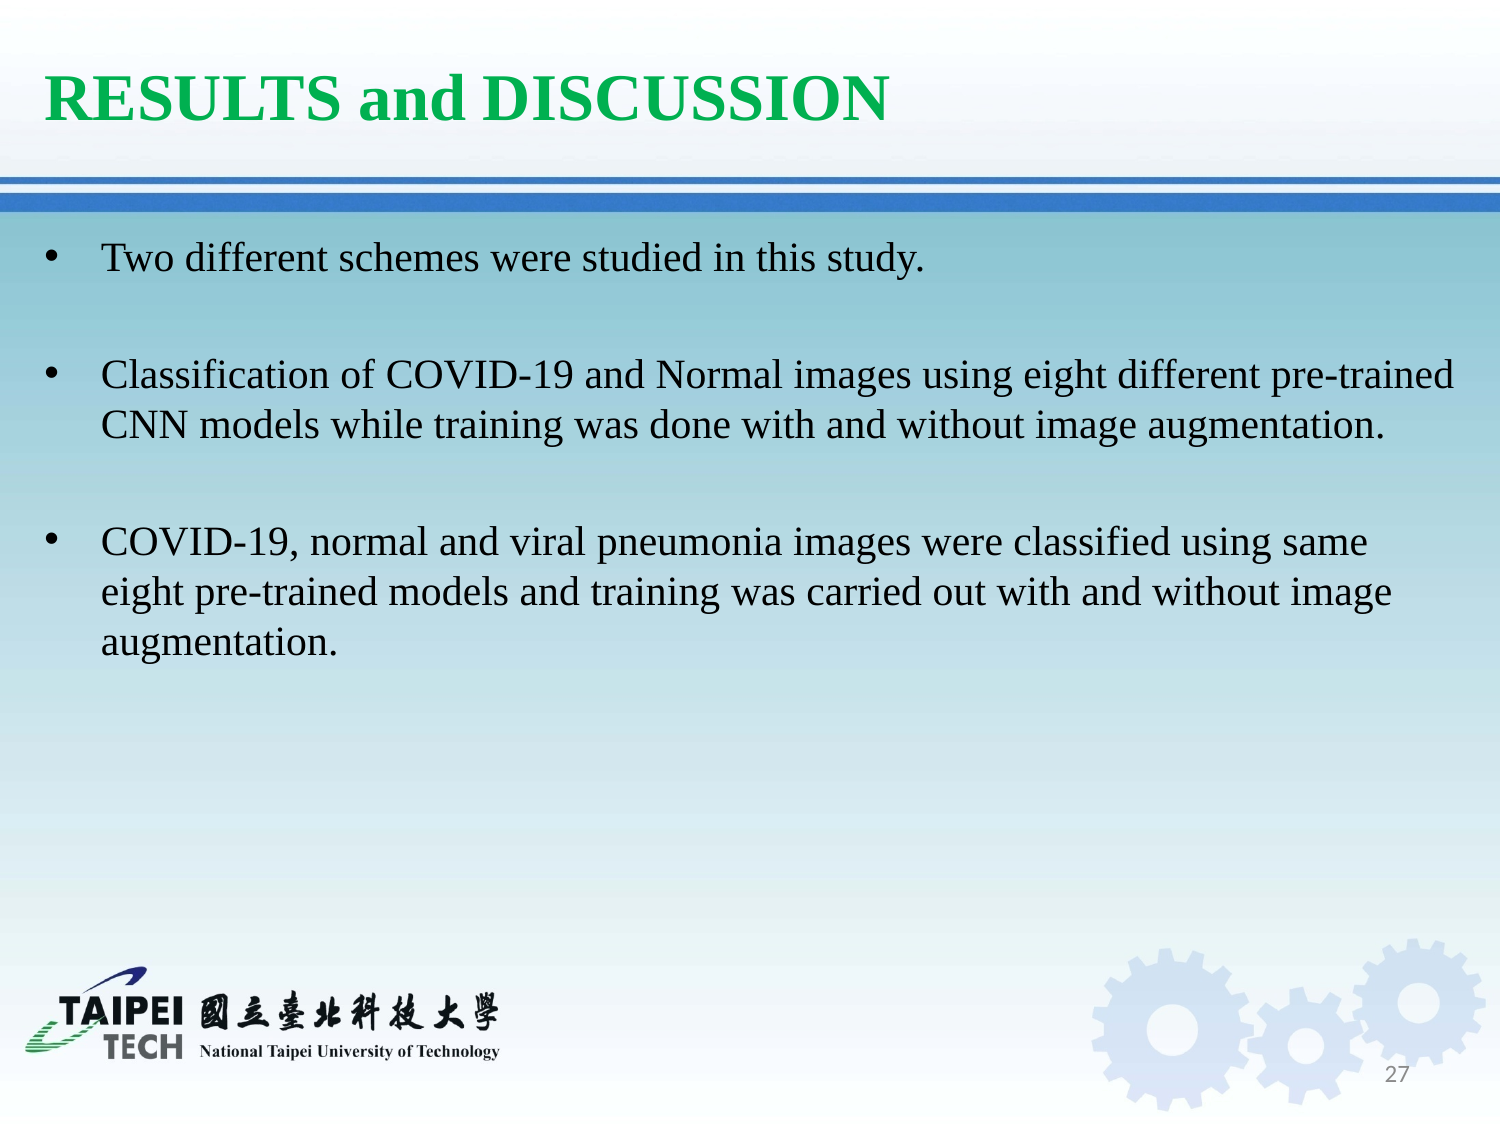

# RESULTS and DISCUSSION
Two different schemes were studied in this study.

Classification of COVID-19 and Normal images using eight different pre-trained CNN models while training was done with and without image augmentation.

COVID-19, normal and viral pneumonia images were classified using same eight pre-trained models and training was carried out with and without image augmentation.
27